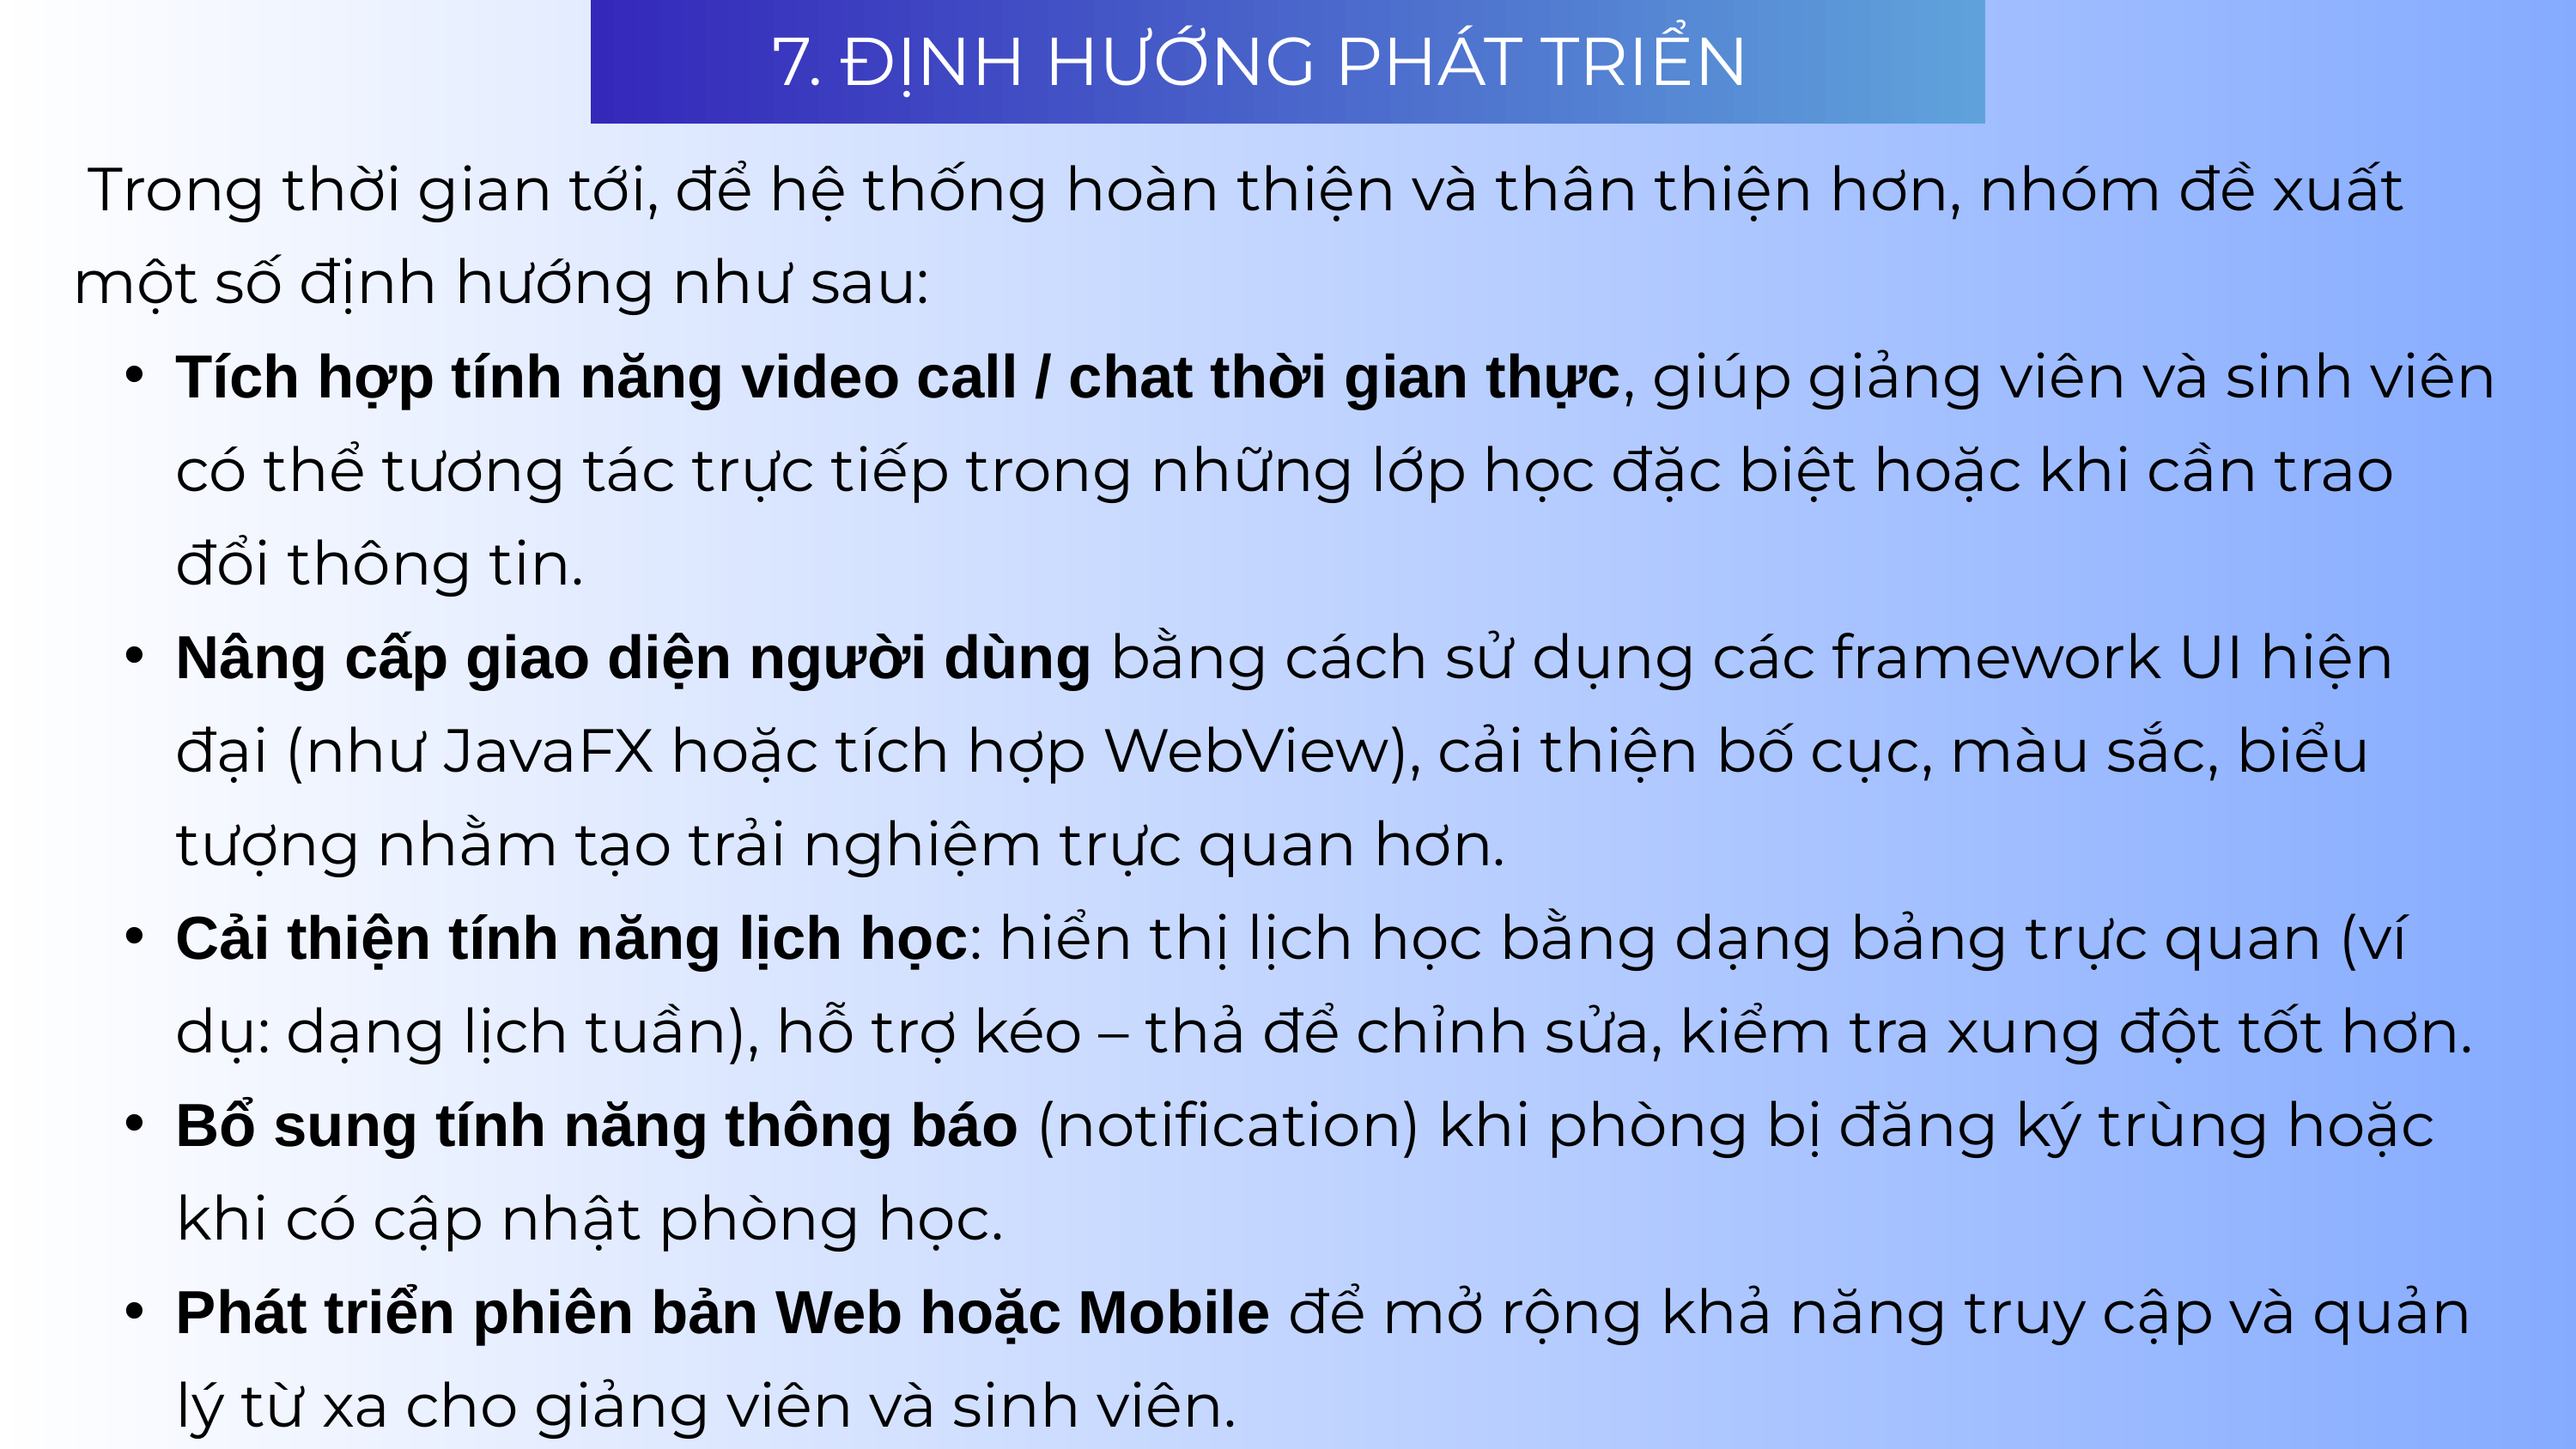

7. ĐỊNH HƯỚNG PHÁT TRIỂN
 Trong thời gian tới, để hệ thống hoàn thiện và thân thiện hơn, nhóm đề xuất một số định hướng như sau:
Tích hợp tính năng video call / chat thời gian thực, giúp giảng viên và sinh viên có thể tương tác trực tiếp trong những lớp học đặc biệt hoặc khi cần trao đổi thông tin.
Nâng cấp giao diện người dùng bằng cách sử dụng các framework UI hiện đại (như JavaFX hoặc tích hợp WebView), cải thiện bố cục, màu sắc, biểu tượng nhằm tạo trải nghiệm trực quan hơn.
Cải thiện tính năng lịch học: hiển thị lịch học bằng dạng bảng trực quan (ví dụ: dạng lịch tuần), hỗ trợ kéo – thả để chỉnh sửa, kiểm tra xung đột tốt hơn.
Bổ sung tính năng thông báo (notification) khi phòng bị đăng ký trùng hoặc khi có cập nhật phòng học.
Phát triển phiên bản Web hoặc Mobile để mở rộng khả năng truy cập và quản lý từ xa cho giảng viên và sinh viên.